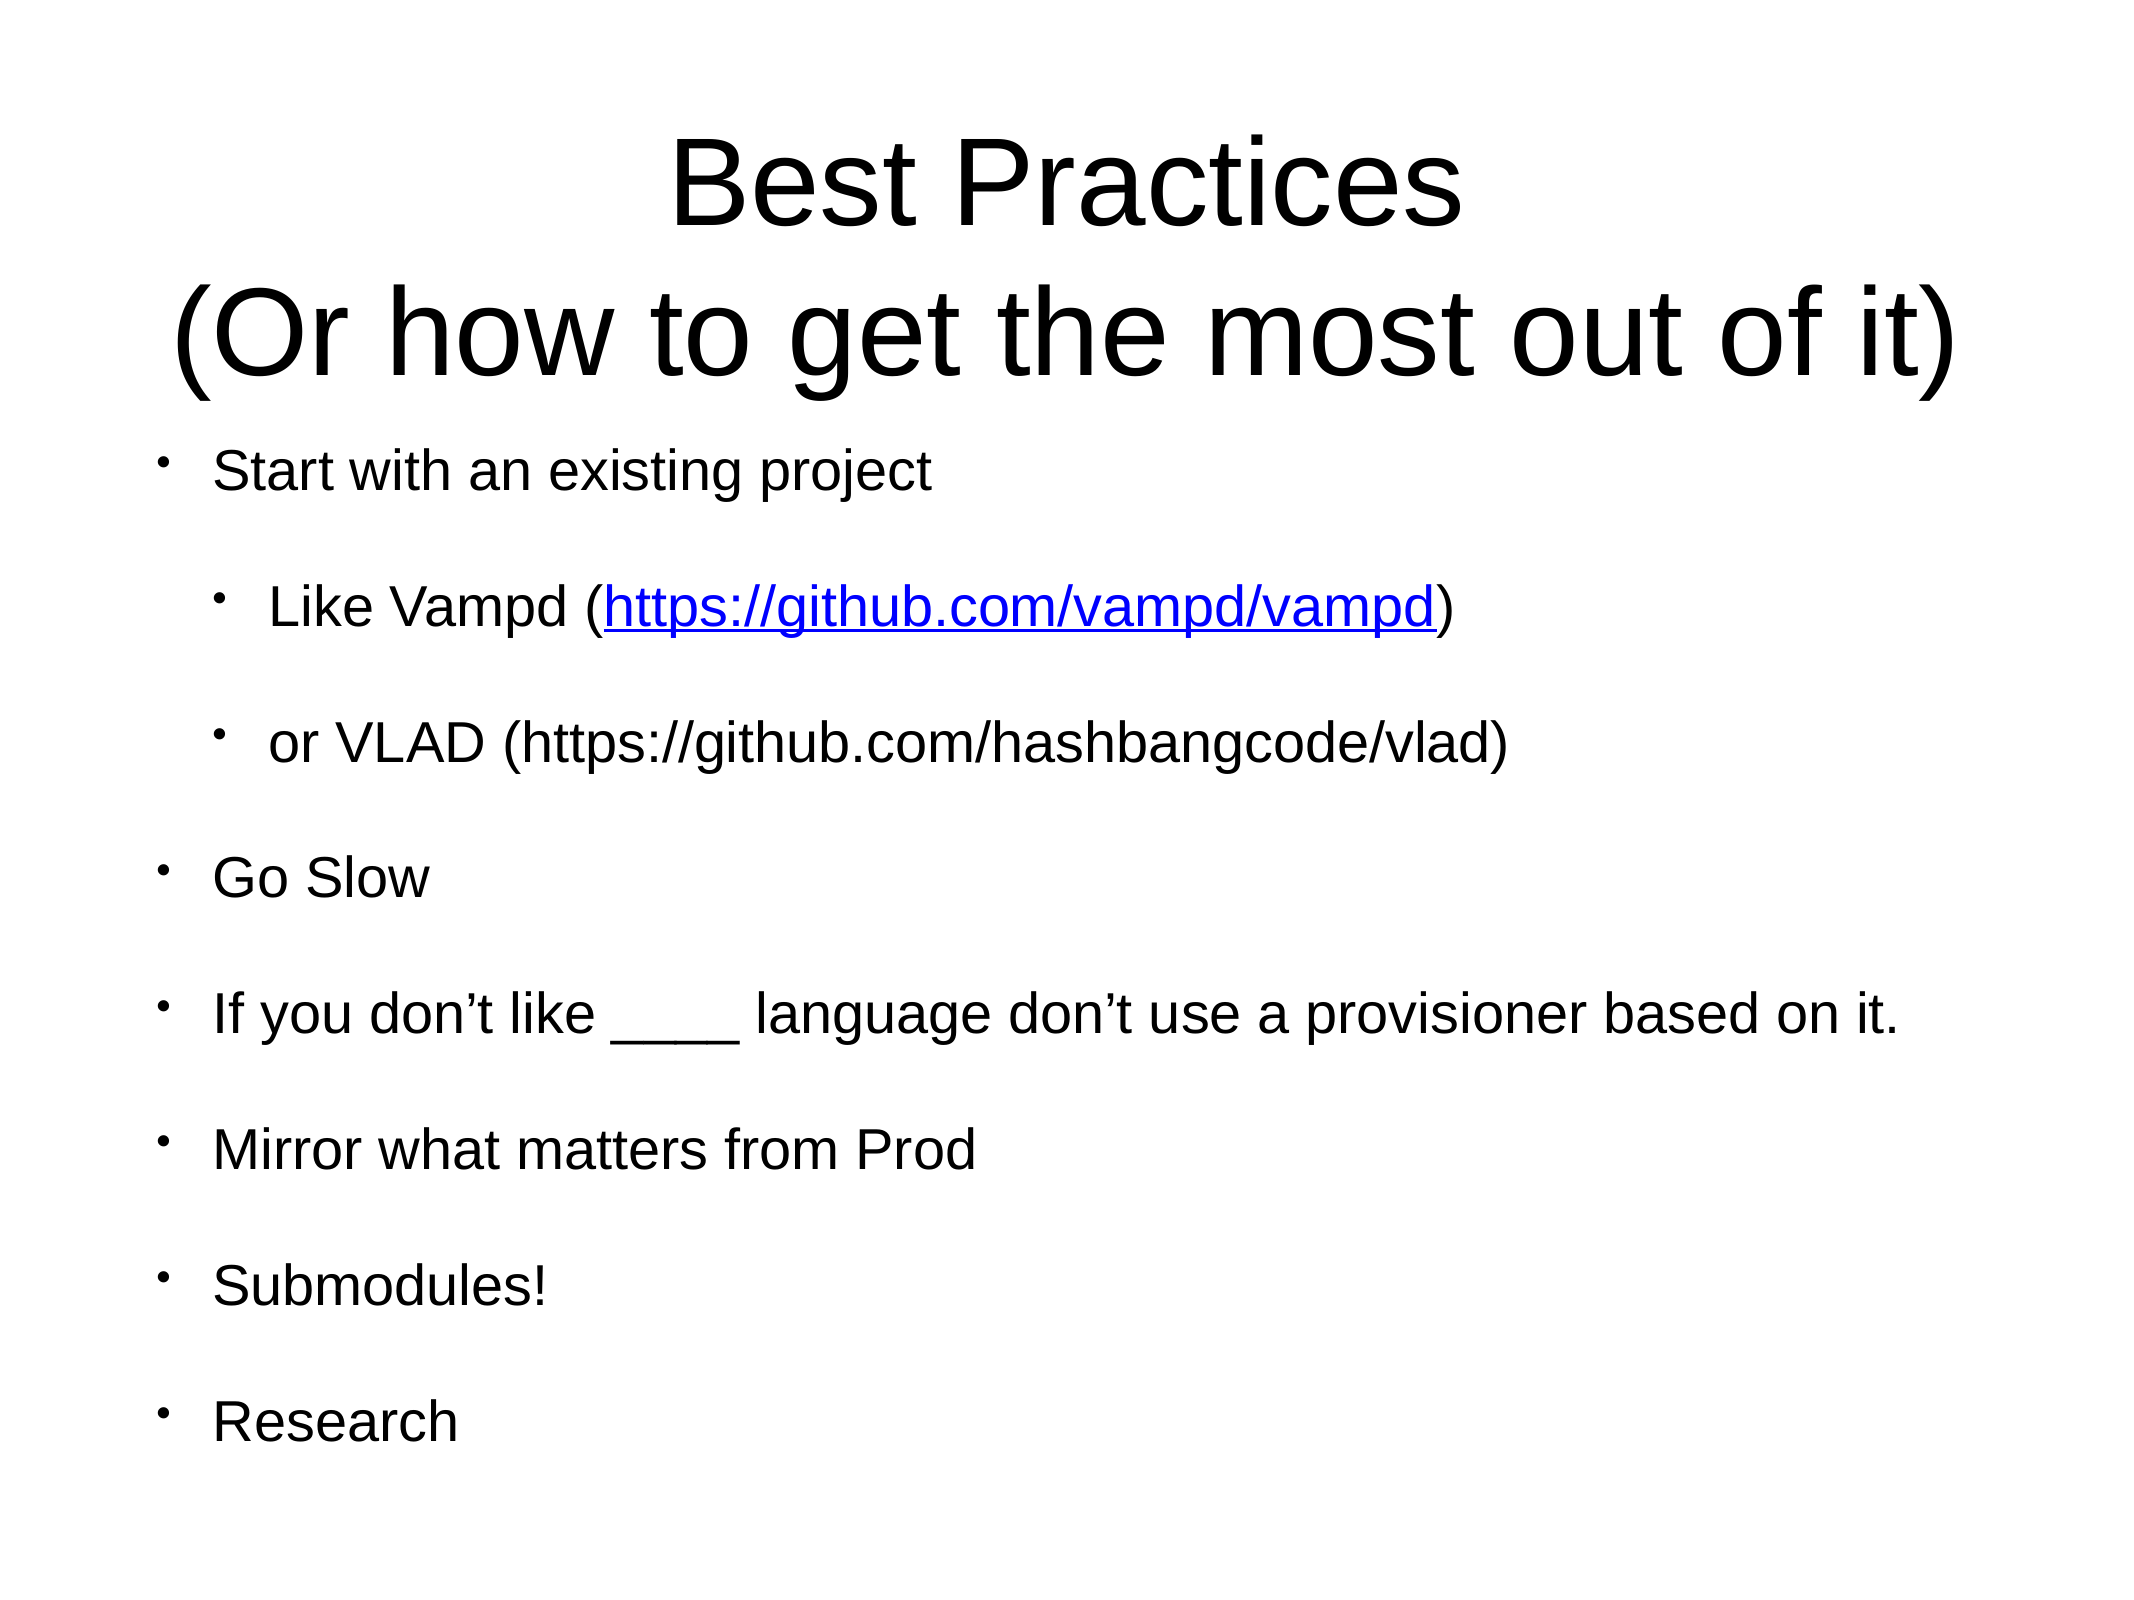

# Best Practices
(Or how to get the most out of it)
Start with an existing project
Like Vampd (https://github.com/vampd/vampd)
or VLAD (https://github.com/hashbangcode/vlad)
Go Slow
If you don’t like ____ language don’t use a provisioner based on it.
Mirror what matters from Prod
Submodules!
Research